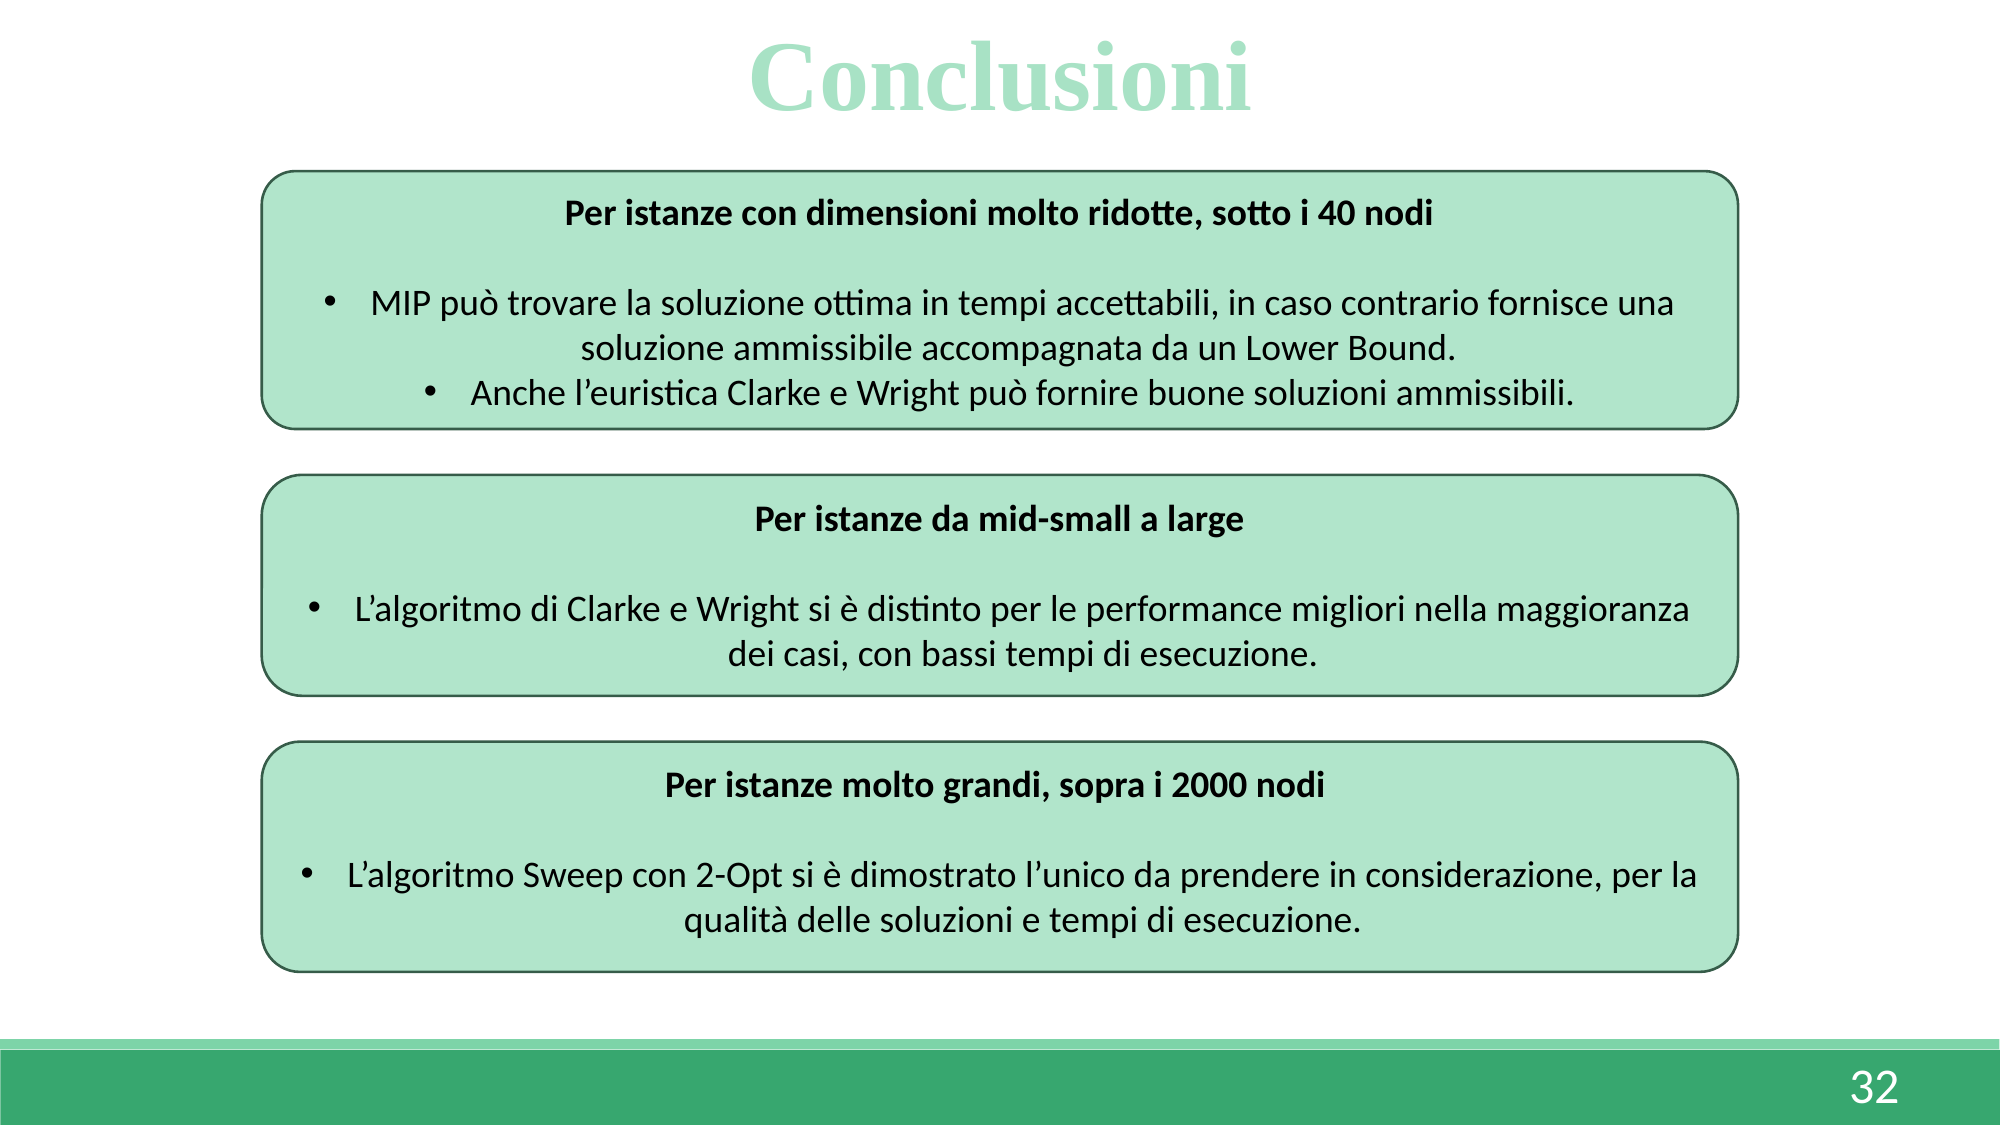

Conclusioni
Per istanze con dimensioni molto ridotte, sotto i 40 nodi

MIP può trovare la soluzione ottima in tempi accettabili, in caso contrario fornisce una soluzione ammissibile accompagnata da un Lower Bound.
Anche l’euristica Clarke e Wright può fornire buone soluzioni ammissibili.

Per istanze da mid-small a large

L’algoritmo di Clarke e Wright si è distinto per le performance migliori nella maggioranza dei casi, con bassi tempi di esecuzione.
Per istanze molto grandi, sopra i 2000 nodi

L’algoritmo Sweep con 2-Opt si è dimostrato l’unico da prendere in considerazione, per la qualità delle soluzioni e tempi di esecuzione.

32